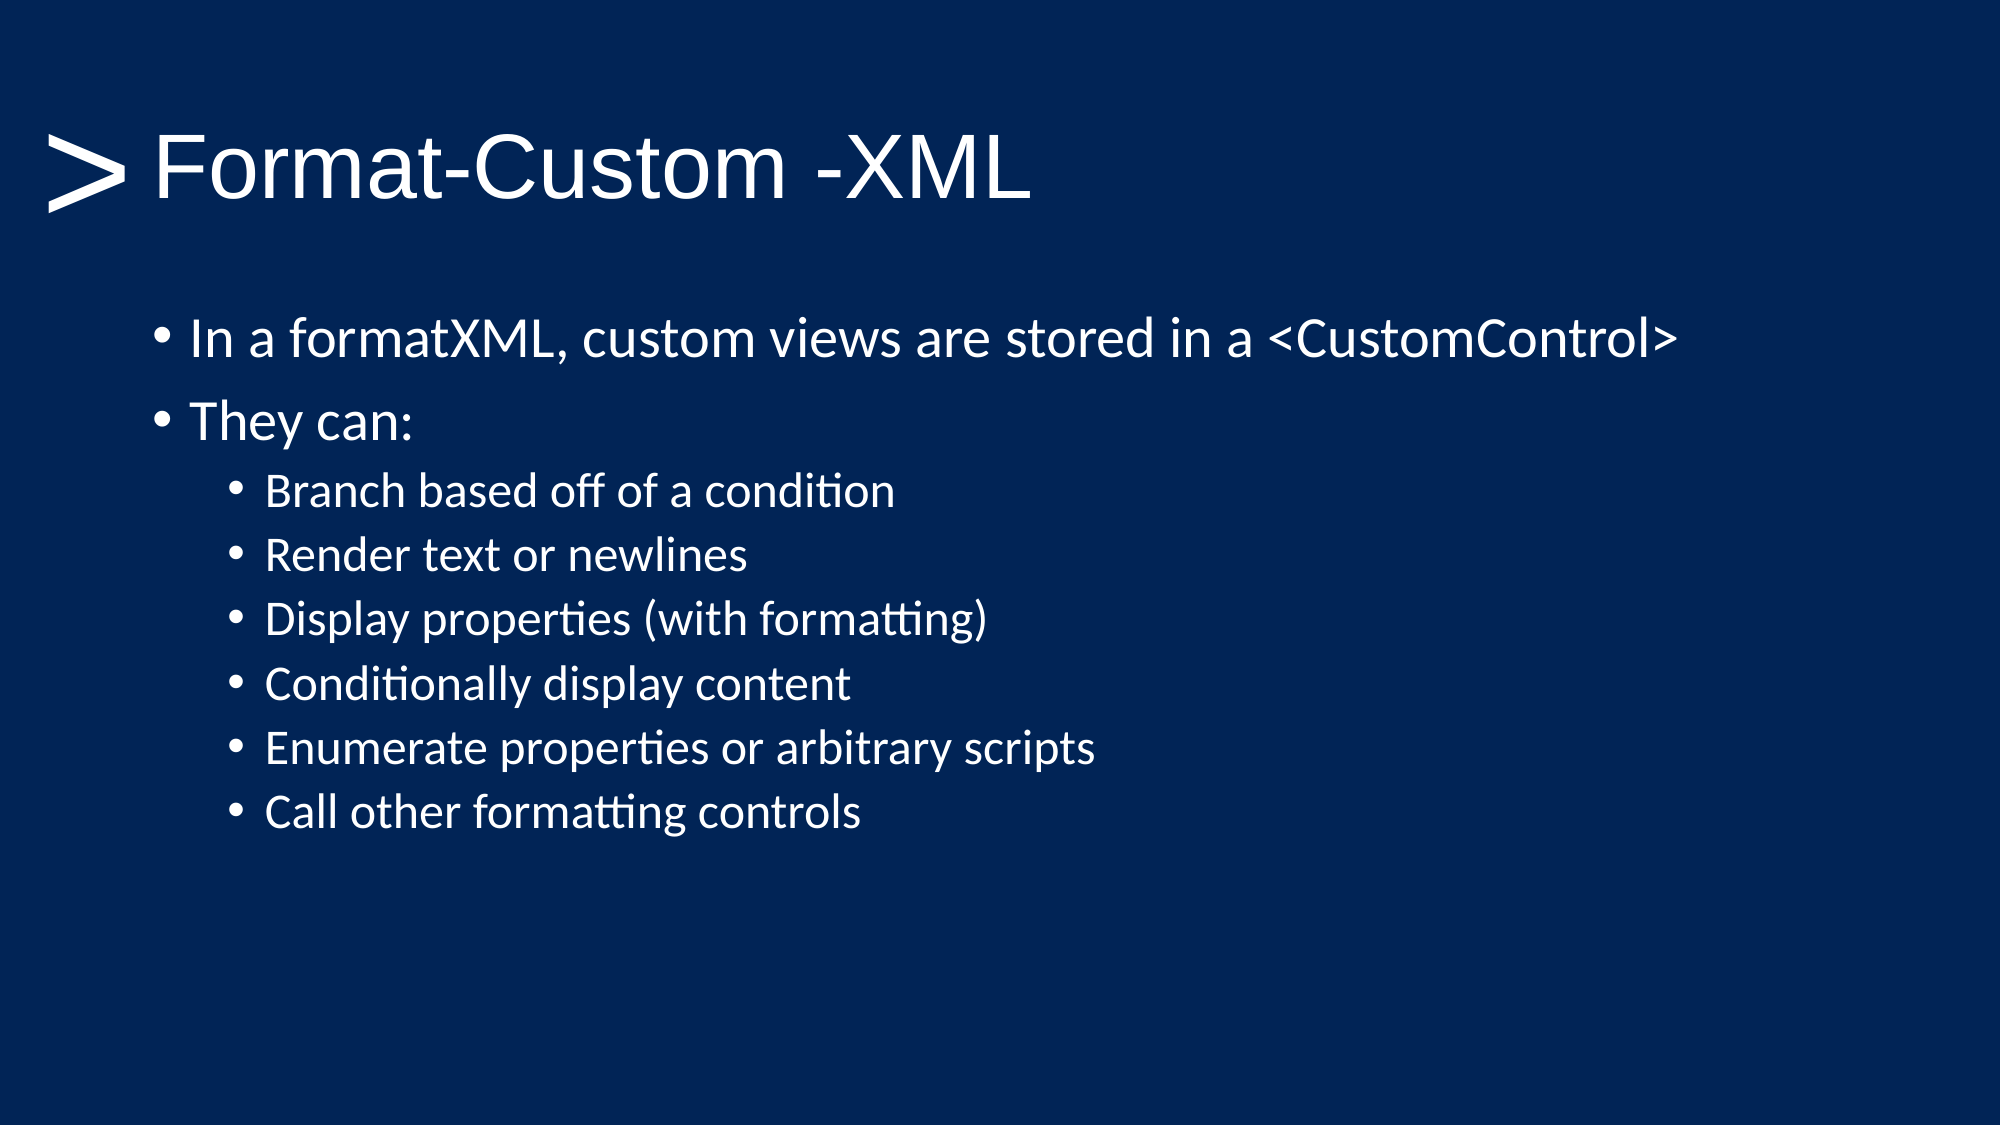

# Format-Custom -XML
>
In a formatXML, custom views are stored in a <CustomControl>
They can:
Branch based off of a condition
Render text or newlines
Display properties (with formatting)
Conditionally display content
Enumerate properties or arbitrary scripts
Call other formatting controls